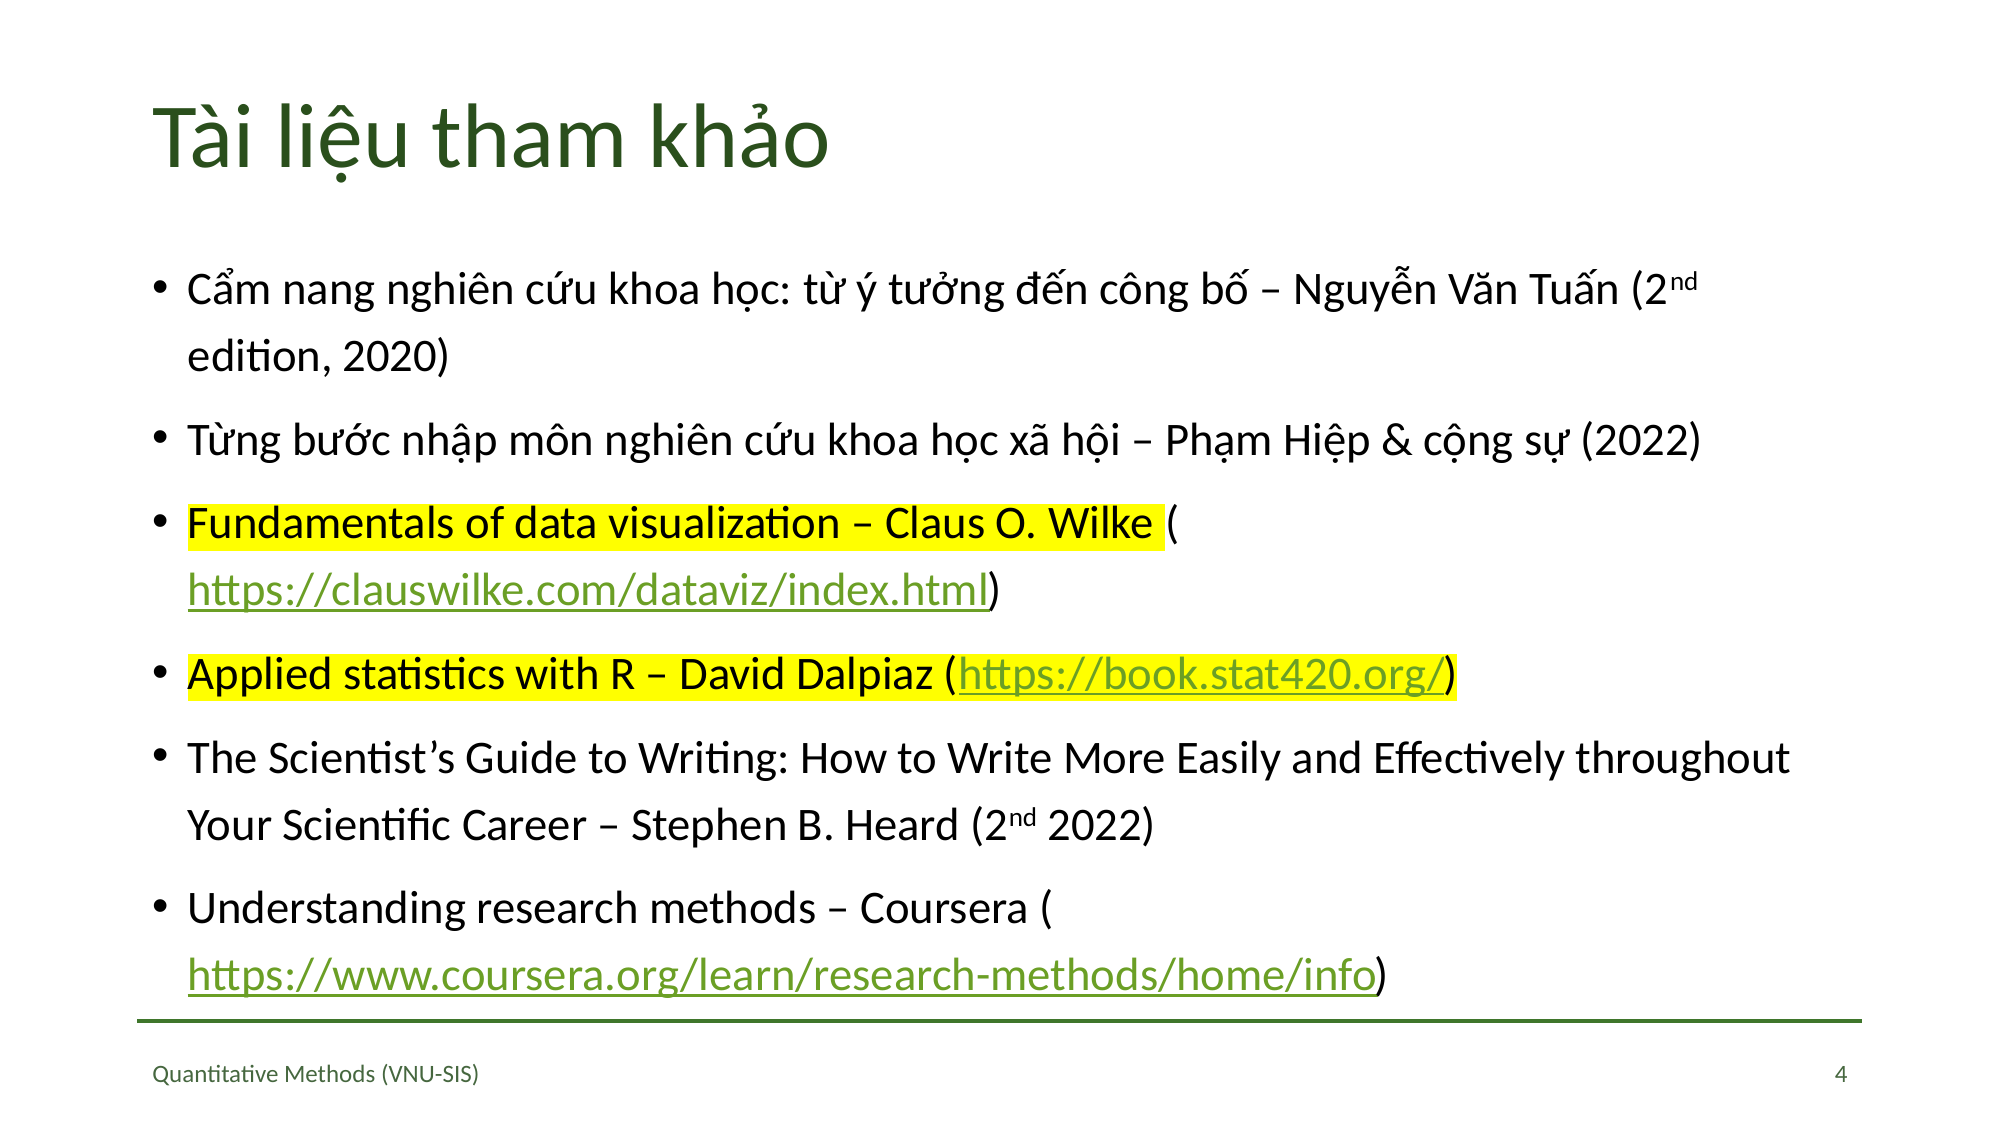

# Tài liệu tham khảo
Cẩm nang nghiên cứu khoa học: từ ý tưởng đến công bố – Nguyễn Văn Tuấn (2nd edition, 2020)
Từng bước nhập môn nghiên cứu khoa học xã hội – Phạm Hiệp & cộng sự (2022)
Fundamentals of data visualization – Claus O. Wilke (https://clauswilke.com/dataviz/index.html)
Applied statistics with R – David Dalpiaz (https://book.stat420.org/)
The Scientist’s Guide to Writing: How to Write More Easily and Effectively throughout Your Scientific Career – Stephen B. Heard (2nd 2022)
Understanding research methods – Coursera (https://www.coursera.org/learn/research-methods/home/info)
4
Quantitative Methods (VNU-SIS)